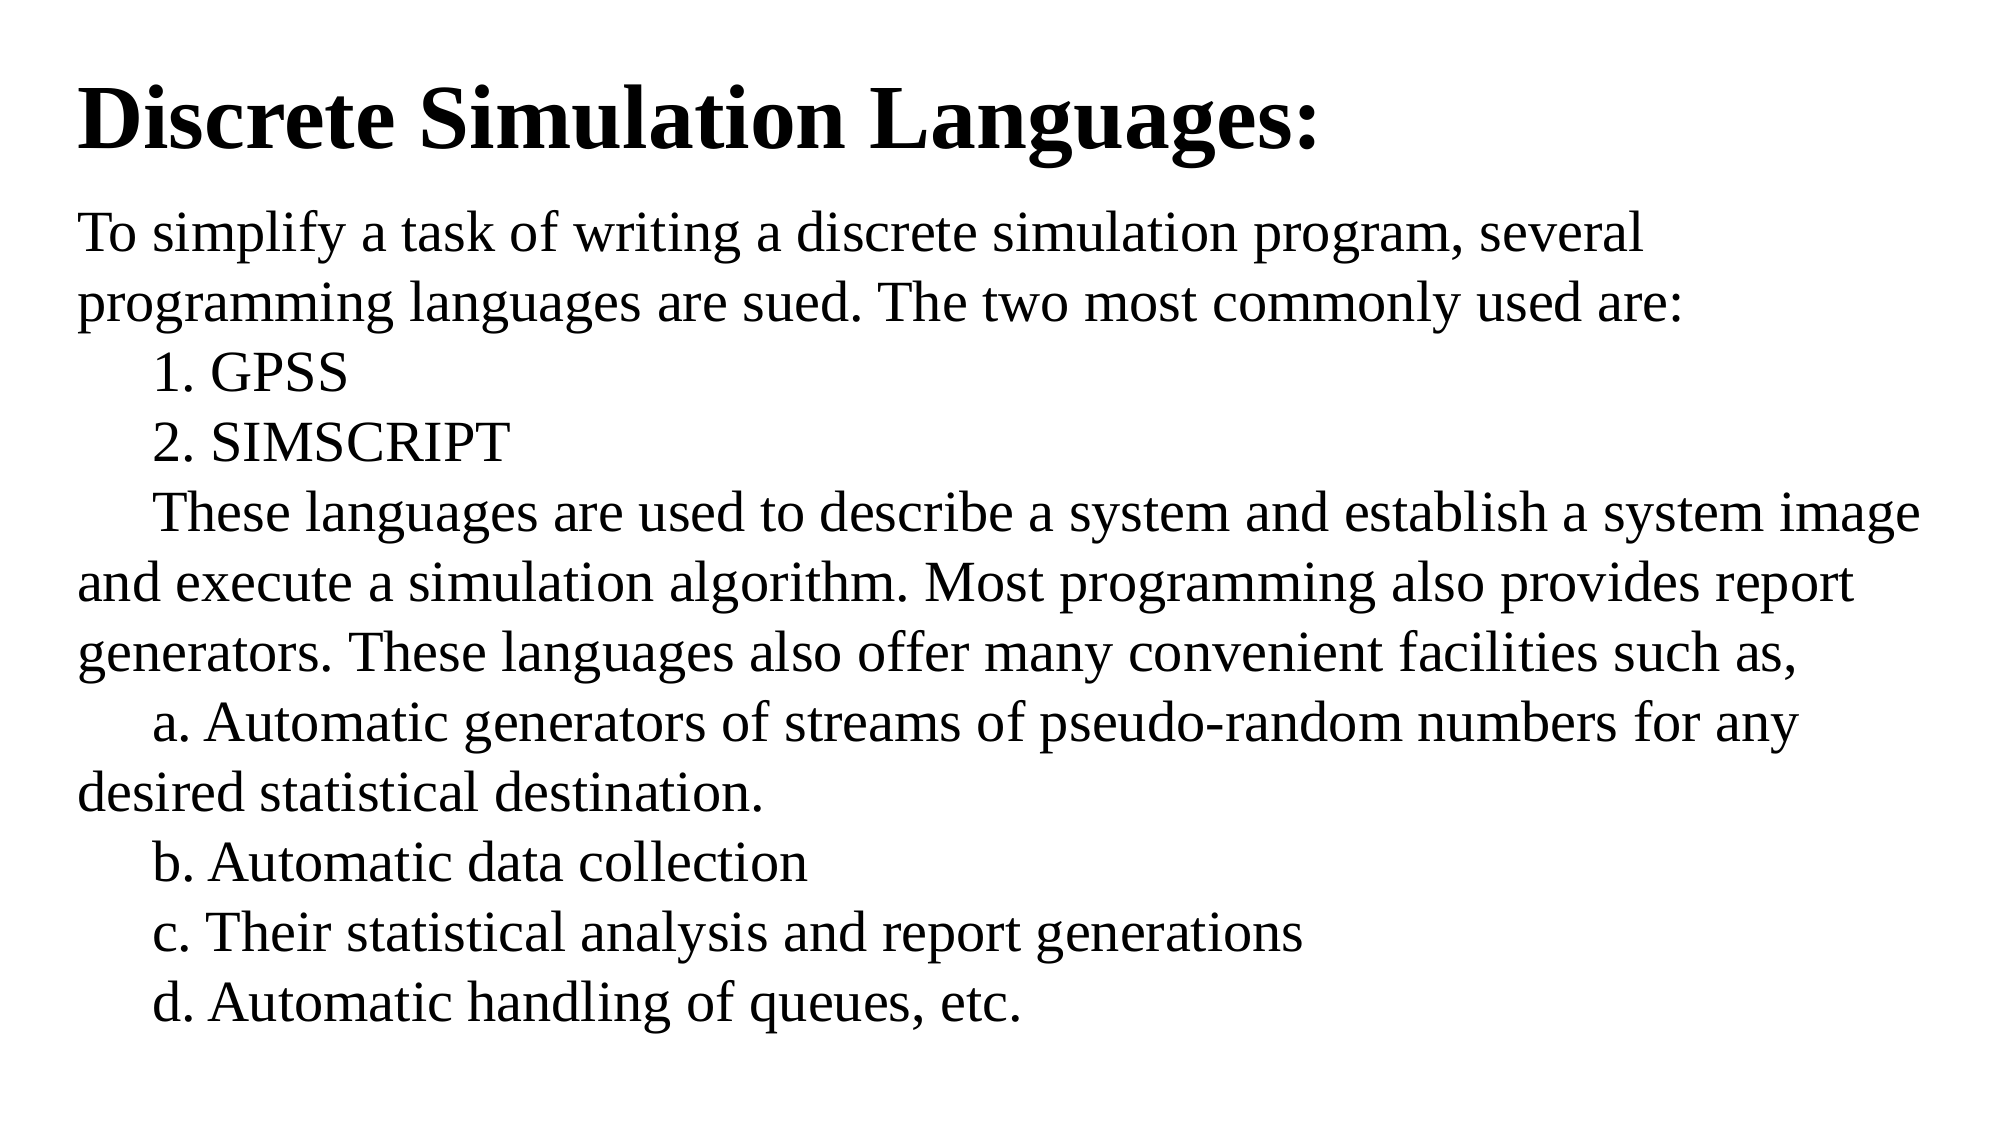

Discrete Simulation Languages:
To simplify a task of writing a discrete simulation program, several programming languages are sued. The two most commonly used are:
1. GPSS
2. SIMSCRIPT
These languages are used to describe a system and establish a system image and execute a simulation algorithm. Most programming also provides report generators. These languages also offer many convenient facilities such as,
a. Automatic generators of streams of pseudo-random numbers for any  desired statistical destination.
b. Automatic data collection
c. Their statistical analysis and report generations
d. Automatic handling of queues, etc.